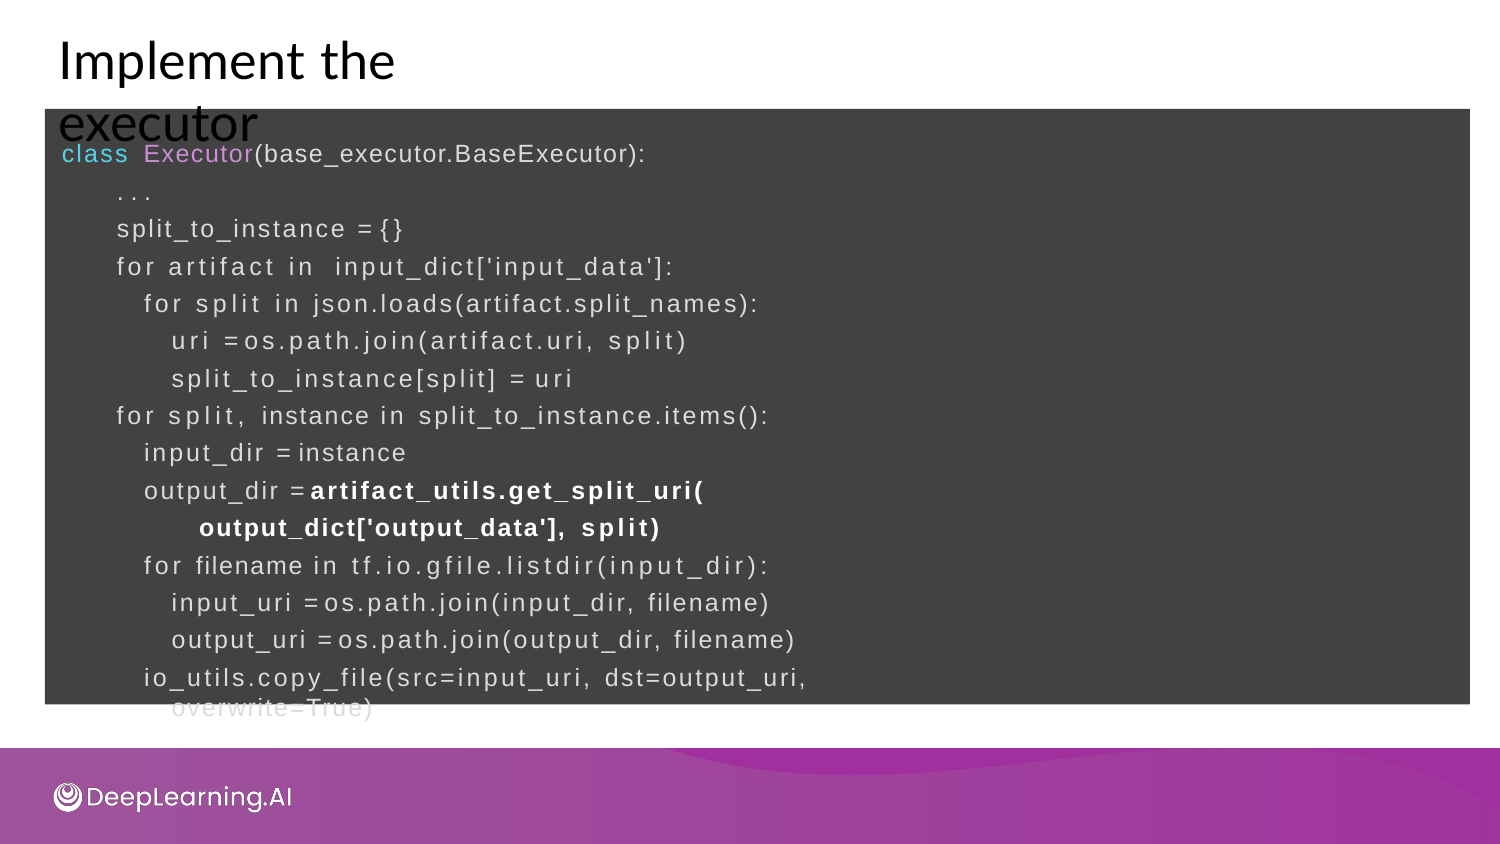

# Implement the executor

class Executor(base_executor.BaseExecutor):
...
split_to_instance = {}
for artifact in input_dict['input_data']:
for split in json.loads(artifact.split_names):  uri = os.path.join(artifact.uri, split)  split_to_instance[split] = uri
for split, instance in split_to_instance.items():  input_dir = instance
output_dir = artifact_utils.get_split_uri(  output_dict['output_data'], split)
for filename in tf.io.gfile.listdir(input_dir):  input_uri = os.path.join(input_dir, filename)  output_uri = os.path.join(output_dir, filename)
io_utils.copy_file(src=input_uri, dst=output_uri, overwrite=True)